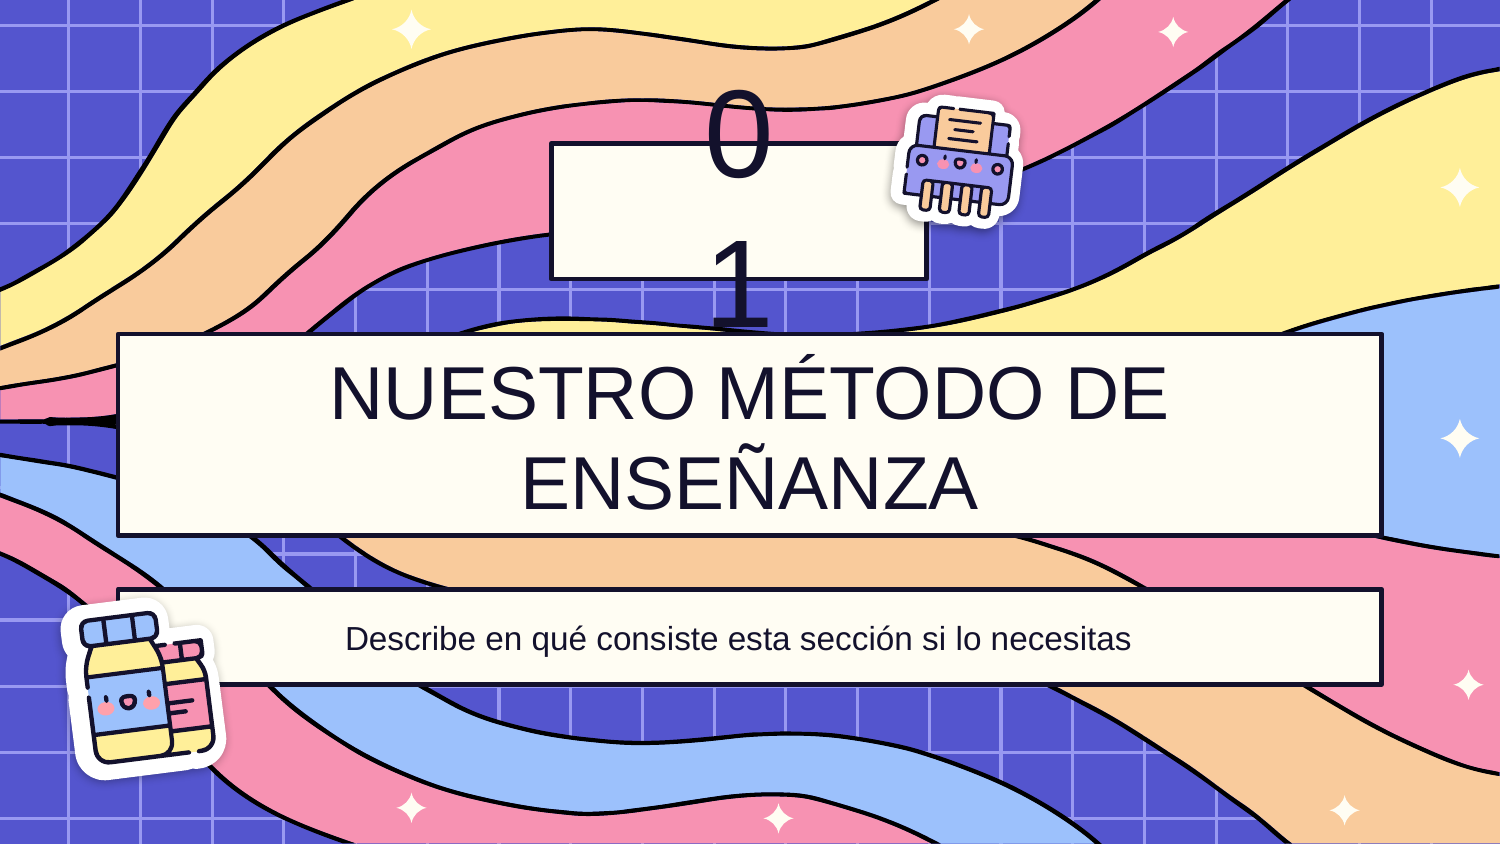

01
# NUESTRO MÉTODO DE ENSEÑANZA
Describe en qué consiste esta sección si lo necesitas